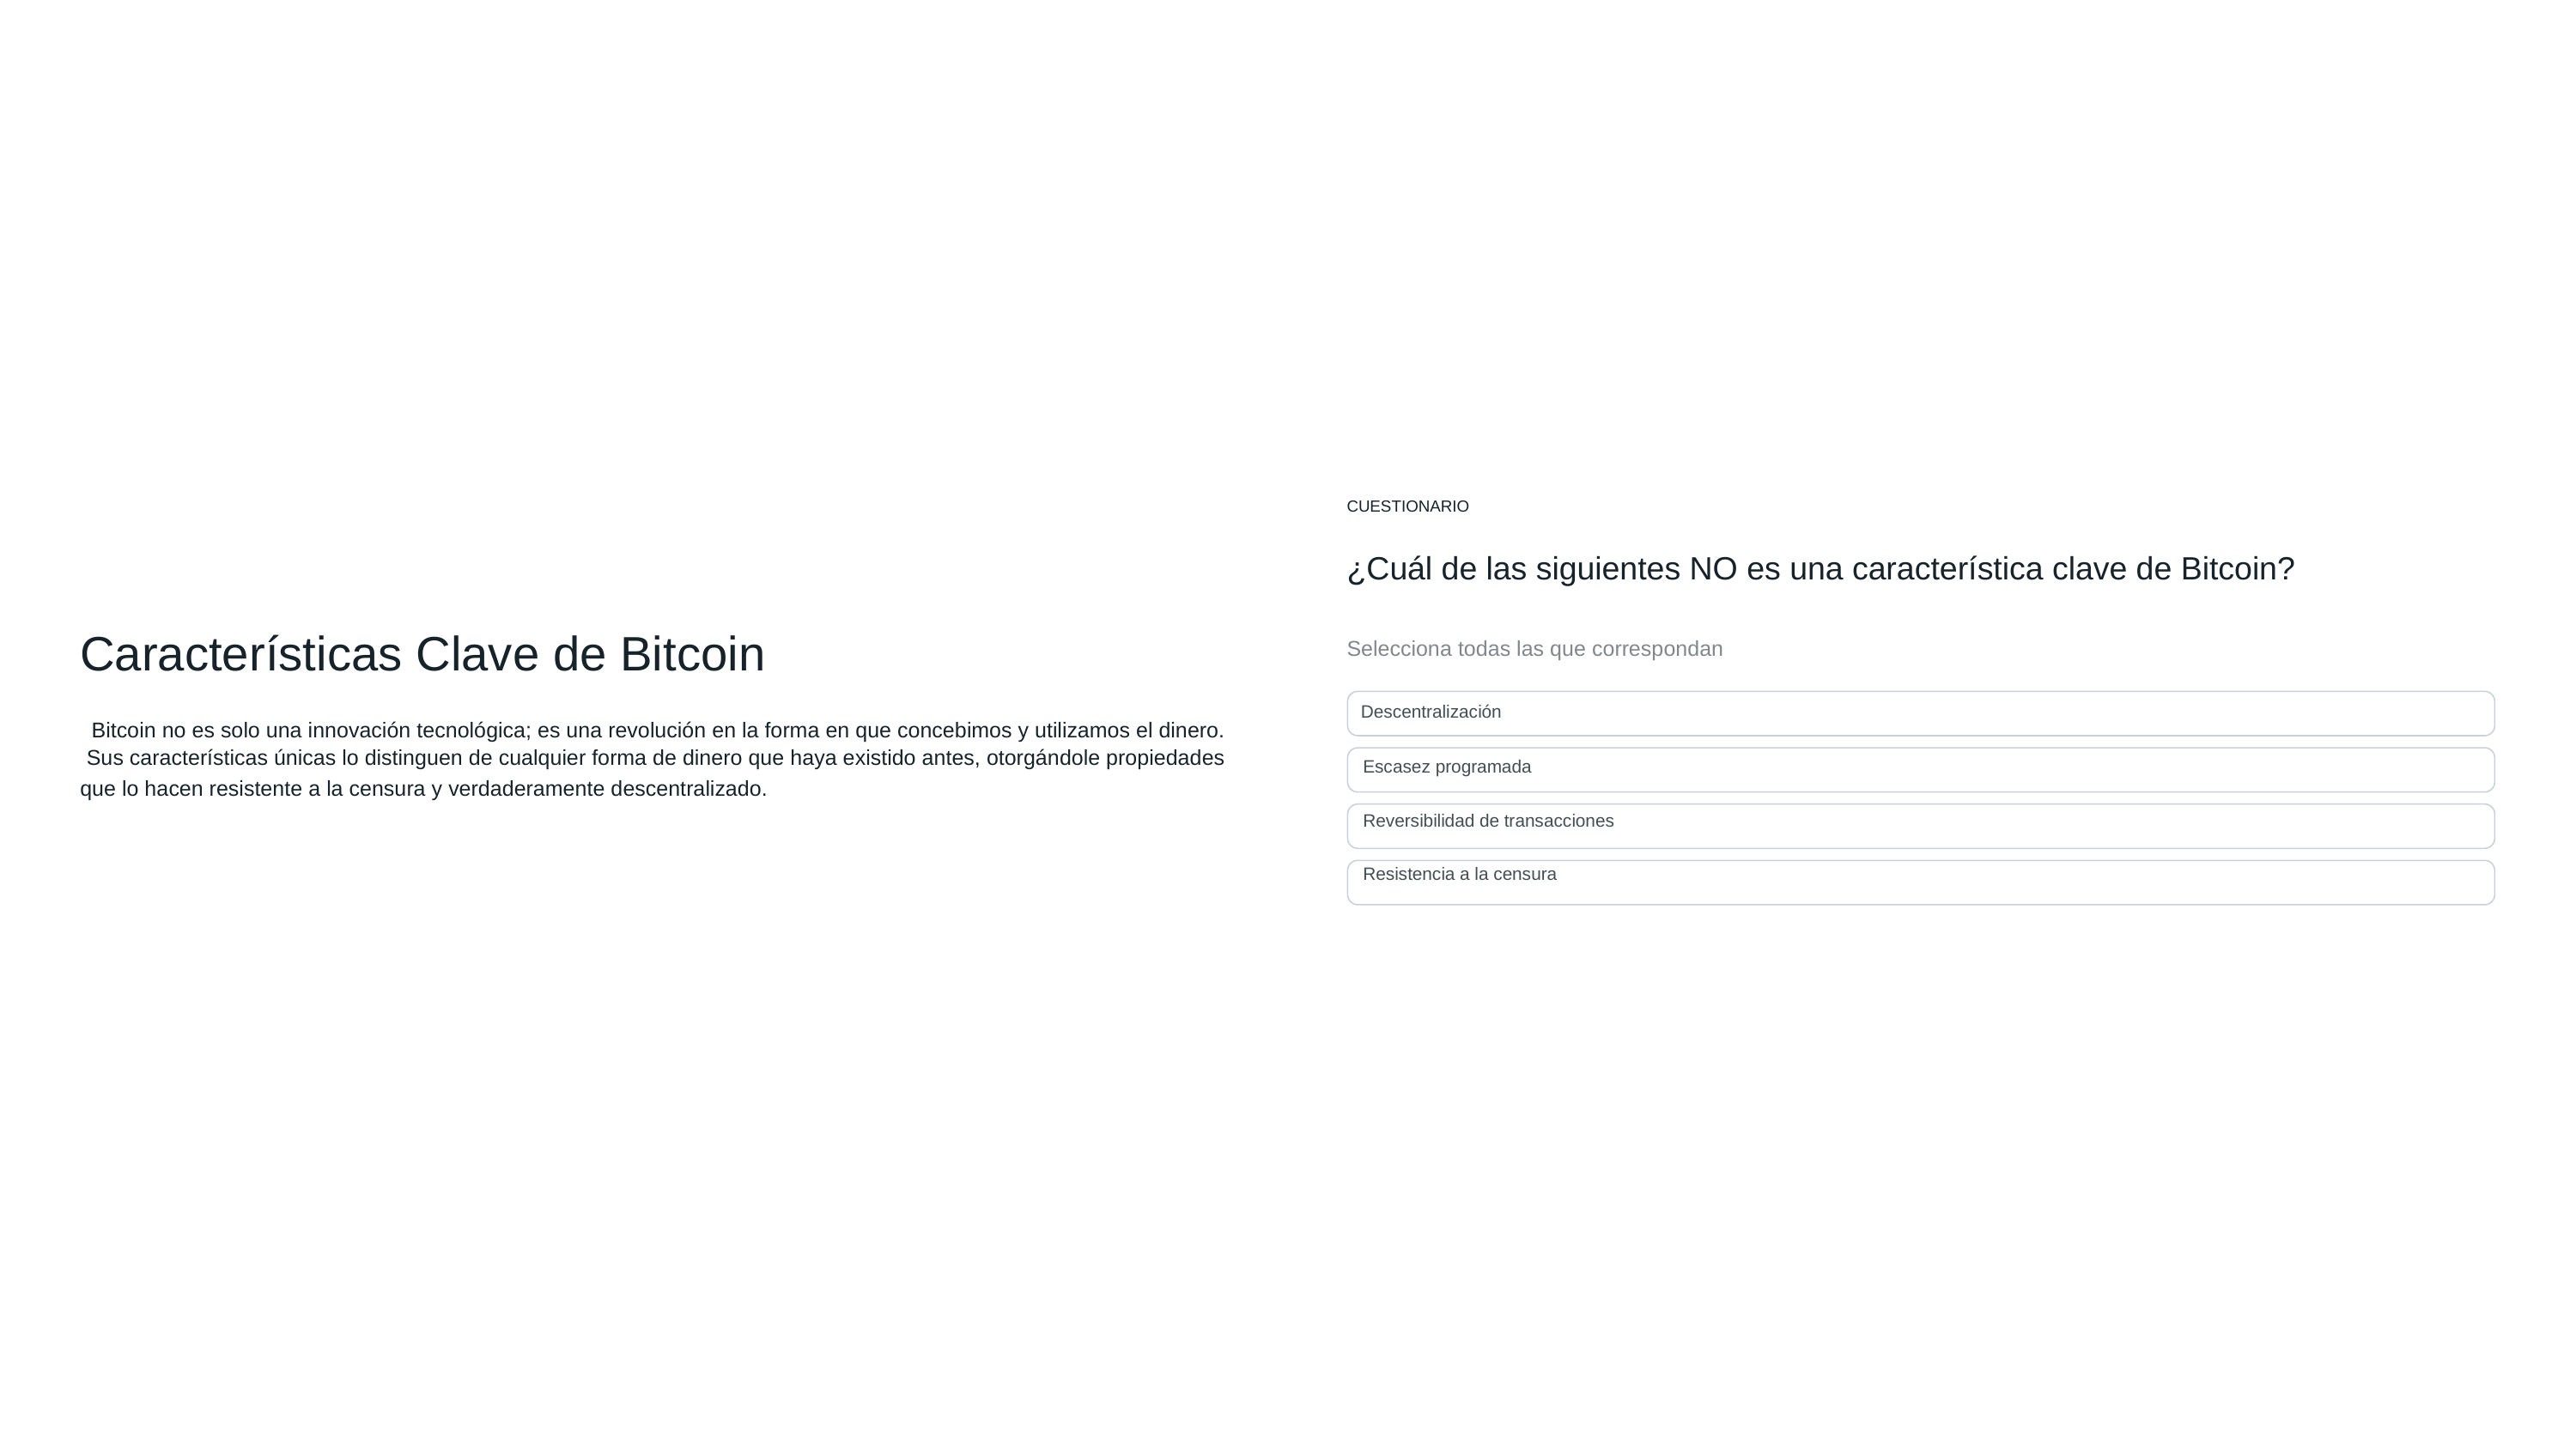

CUESTIONARIO
¿Cuál de las siguientes NO es una característica clave de Bitcoin?

Selecciona todas las que correspondan

Descentralización

Escasez programada

Reversibilidad de transacciones

Resistencia a la censura
Características Clave de Bitcoin

Bitcoin no es solo una innovación tecnológica; es una revolución en la forma en que concebimos y utilizamos el dinero. Sus características únicas lo distinguen de cualquier forma de dinero que haya existido antes, otorgándole propiedades
que lo hacen resistente a la censura y verdaderamente descentralizado.